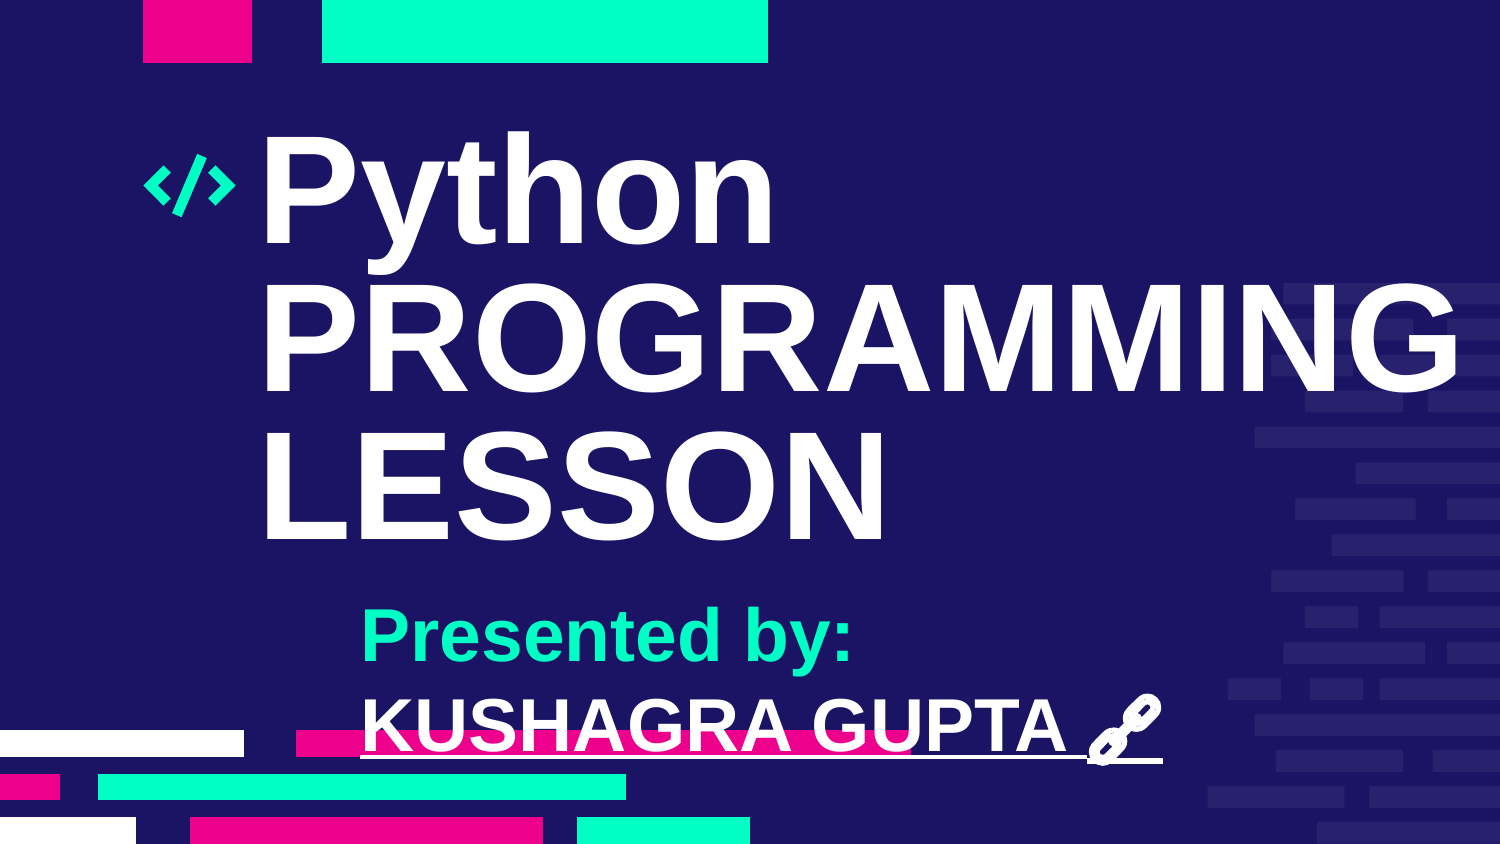

# Python PROGRAMMING
LESSON
Presented by: KUSHAGRA GUPTA 🔗